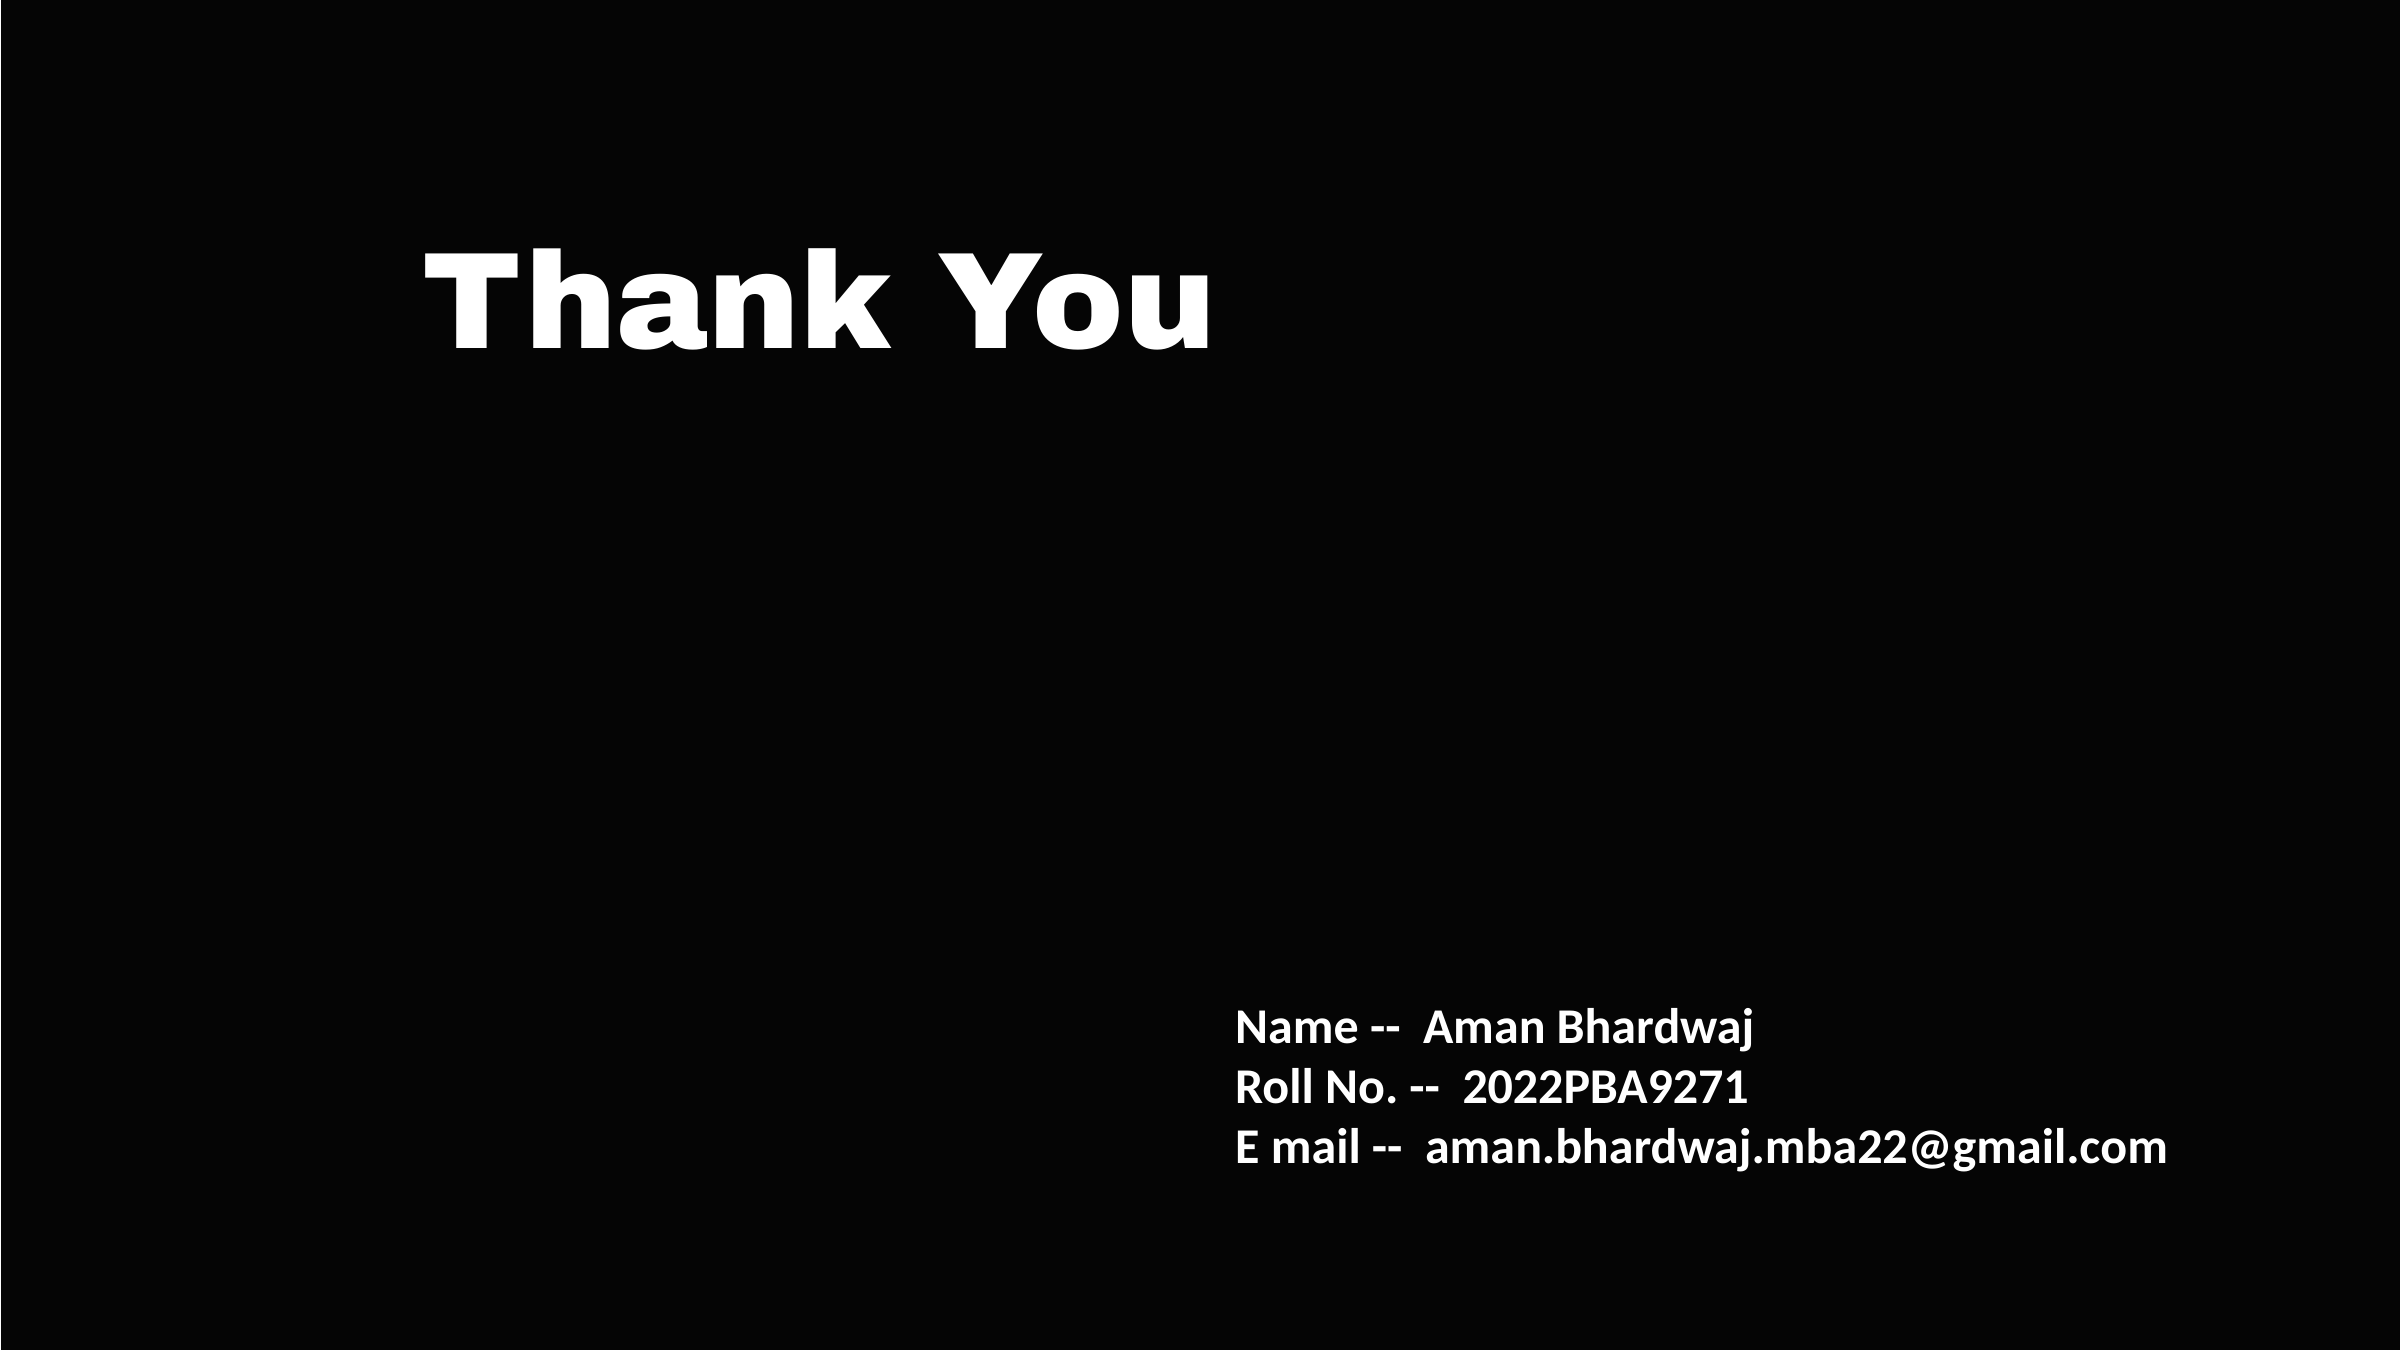

Thank You
Name --  Aman Bhardwaj
Roll No. --  2022PBA9271
E mail --  aman.bhardwaj.mba22@gmail.com